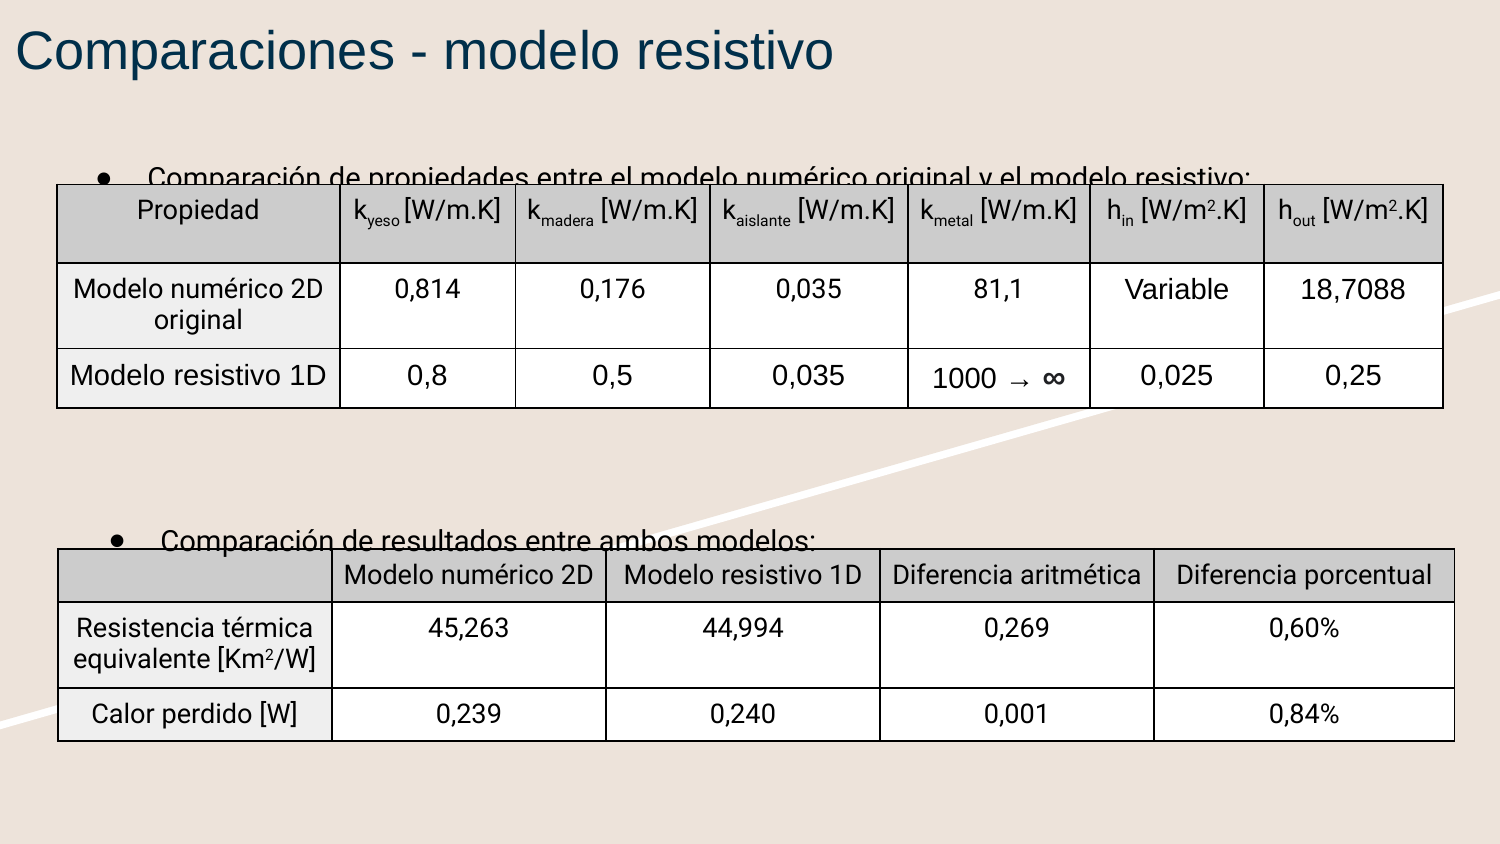

# Comparaciones - modelo resistivo
Comparación de propiedades entre el modelo numérico original y el modelo resistivo:
| Propiedad | kyeso [W/m.K] | kmadera [W/m.K] | kaislante [W/m.K] | kmetal [W/m.K] | hin [W/m2.K] | hout [W/m2.K] |
| --- | --- | --- | --- | --- | --- | --- |
| Modelo numérico 2D original | 0,814 | 0,176 | 0,035 | 81,1 | Variable | 18,7088 |
| Modelo resistivo 1D | 0,8 | 0,5 | 0,035 | 1000 → ∞ | 0,025 | 0,25 |
Comparación de resultados entre ambos modelos:
|  | Modelo numérico 2D | Modelo resistivo 1D | Diferencia aritmética | Diferencia porcentual |
| --- | --- | --- | --- | --- |
| Resistencia térmica equivalente [Km2/W] | 45,263 | 44,994 | 0,269 | 0,60% |
| Calor perdido [W] | 0,239 | 0,240 | 0,001 | 0,84% |